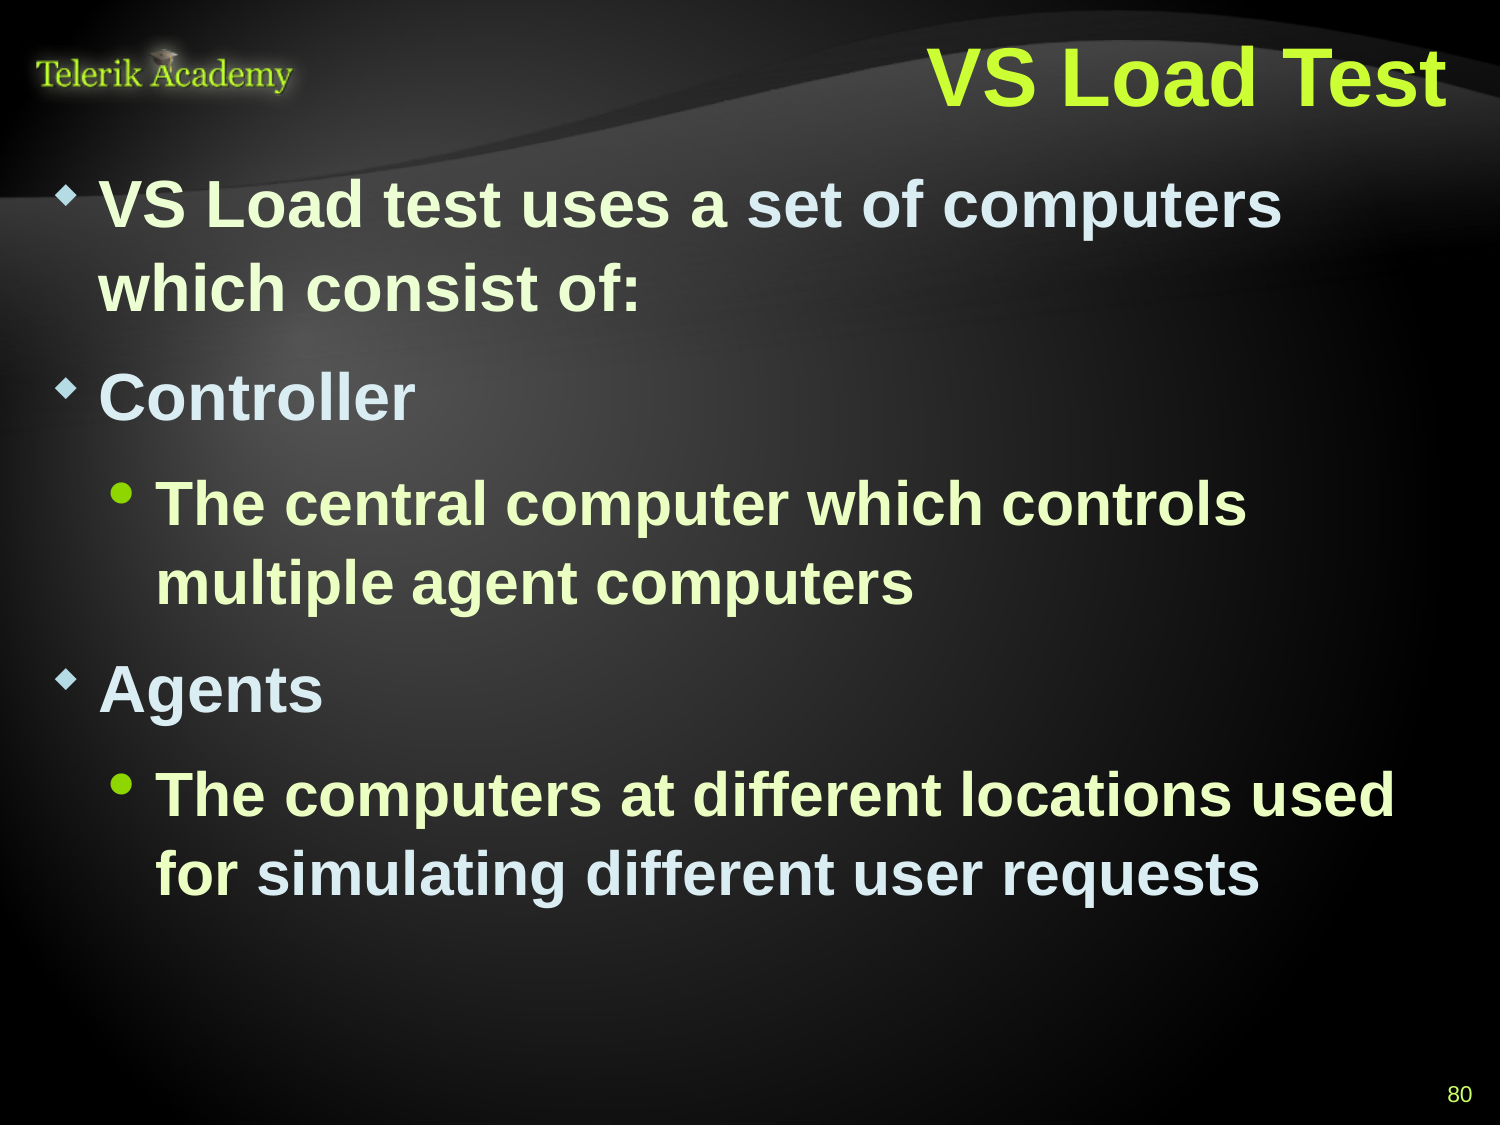

# VS Load Test
VS Load test uses a set of computers which consist of:
Controller
The central computer which controls multiple agent computers
Agents
The computers at different locations used for simulating different user requests
80